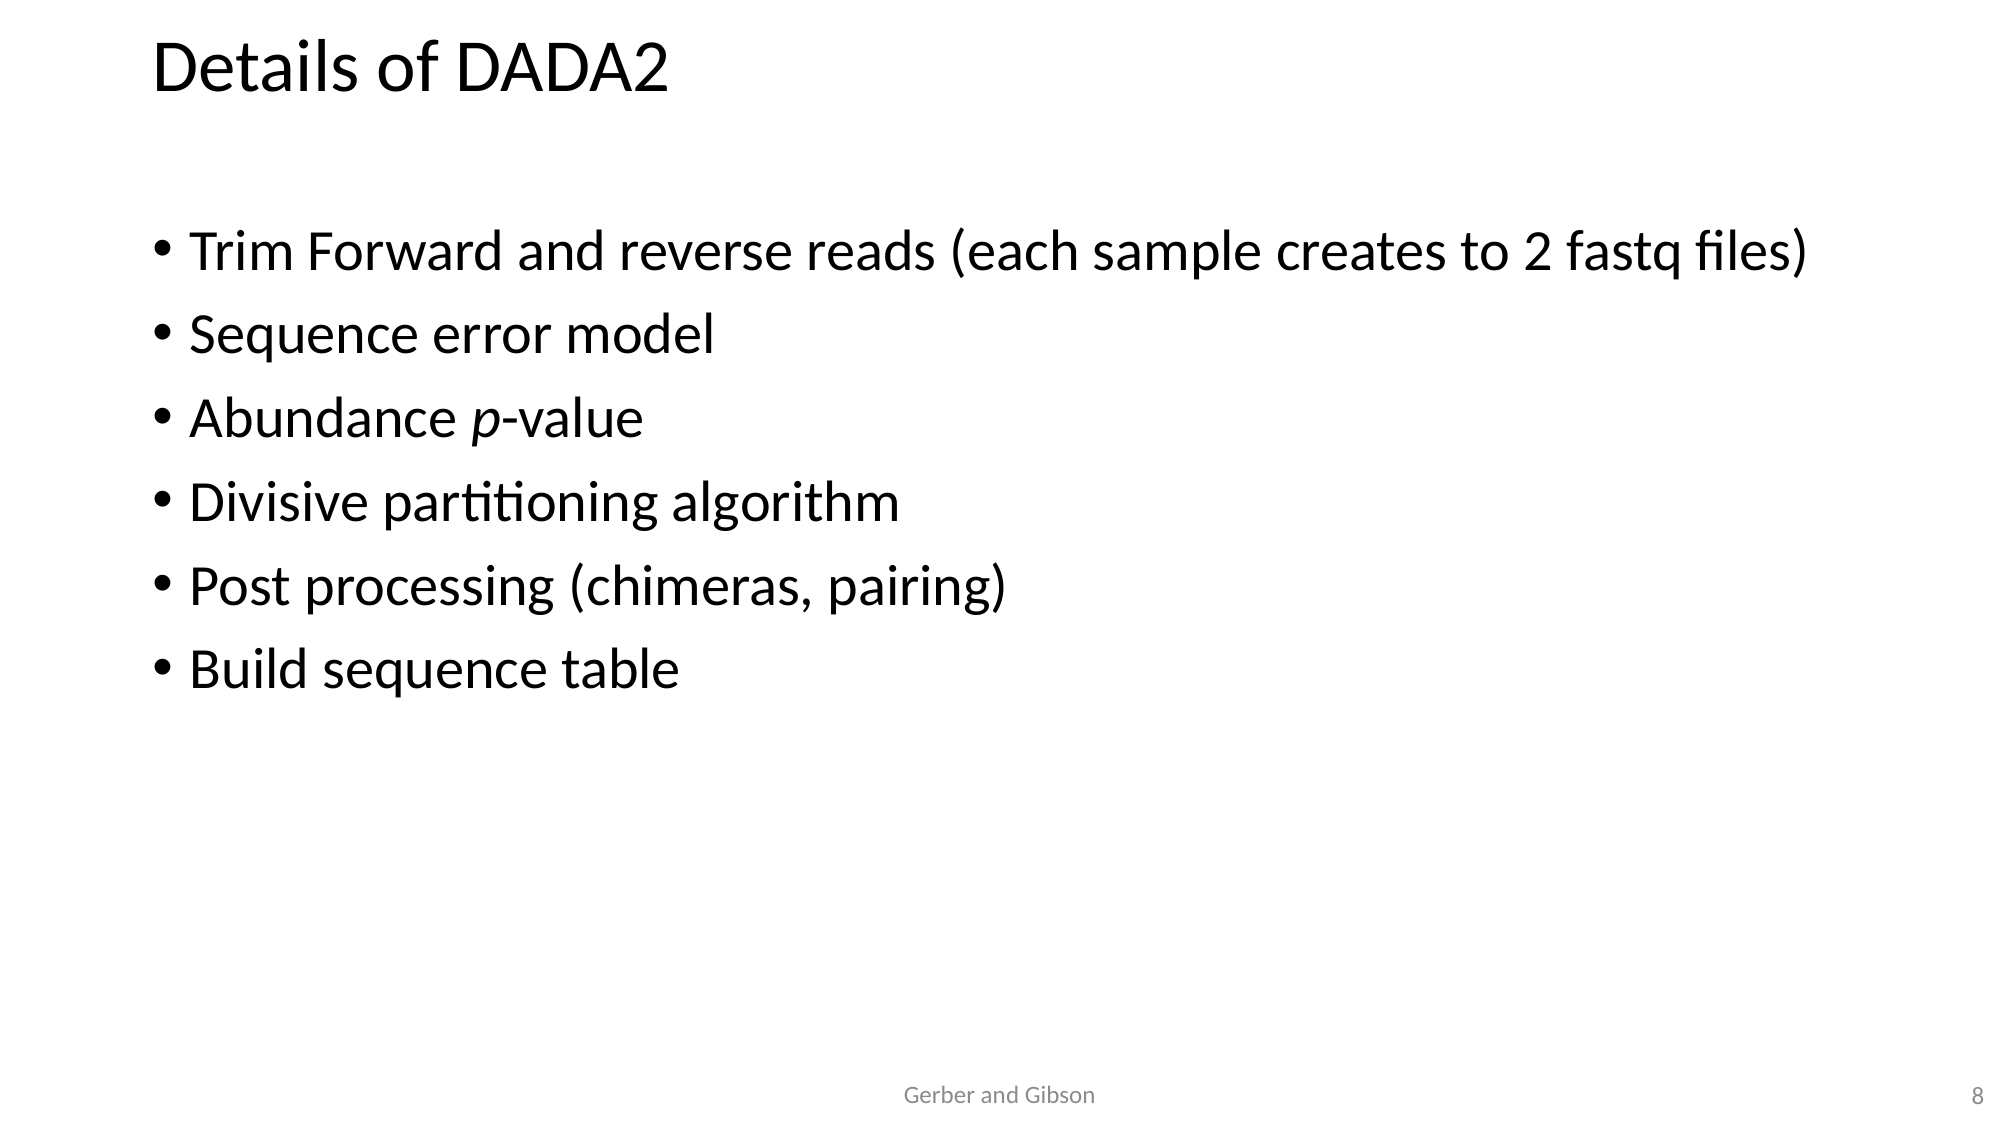

# Details of DADA2
Trim Forward and reverse reads (each sample creates to 2 fastq files)
Sequence error model
Abundance p-value
Divisive partitioning algorithm
Post processing (chimeras, pairing)
Build sequence table
Gerber and Gibson
8